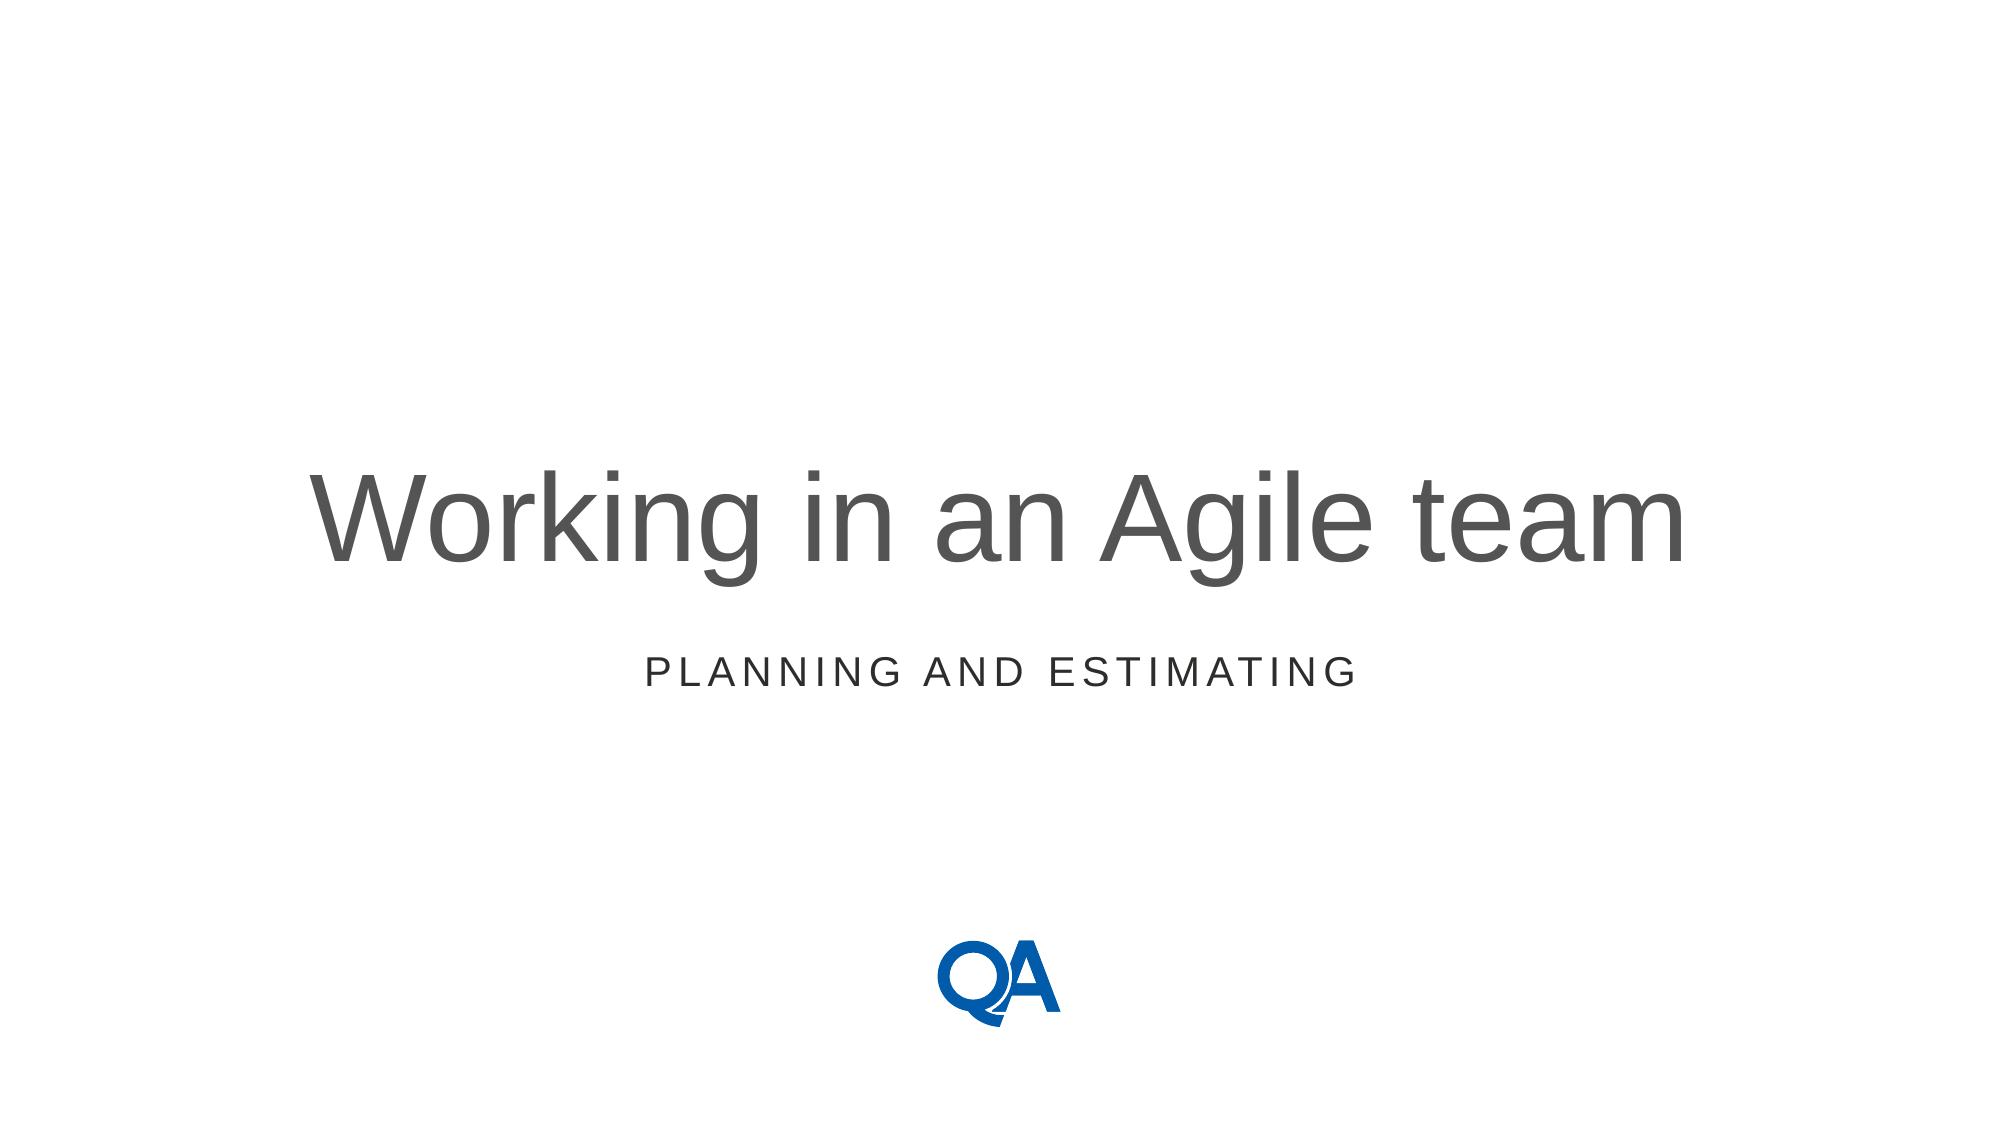

# Working in an Agile team
Planning and estimating